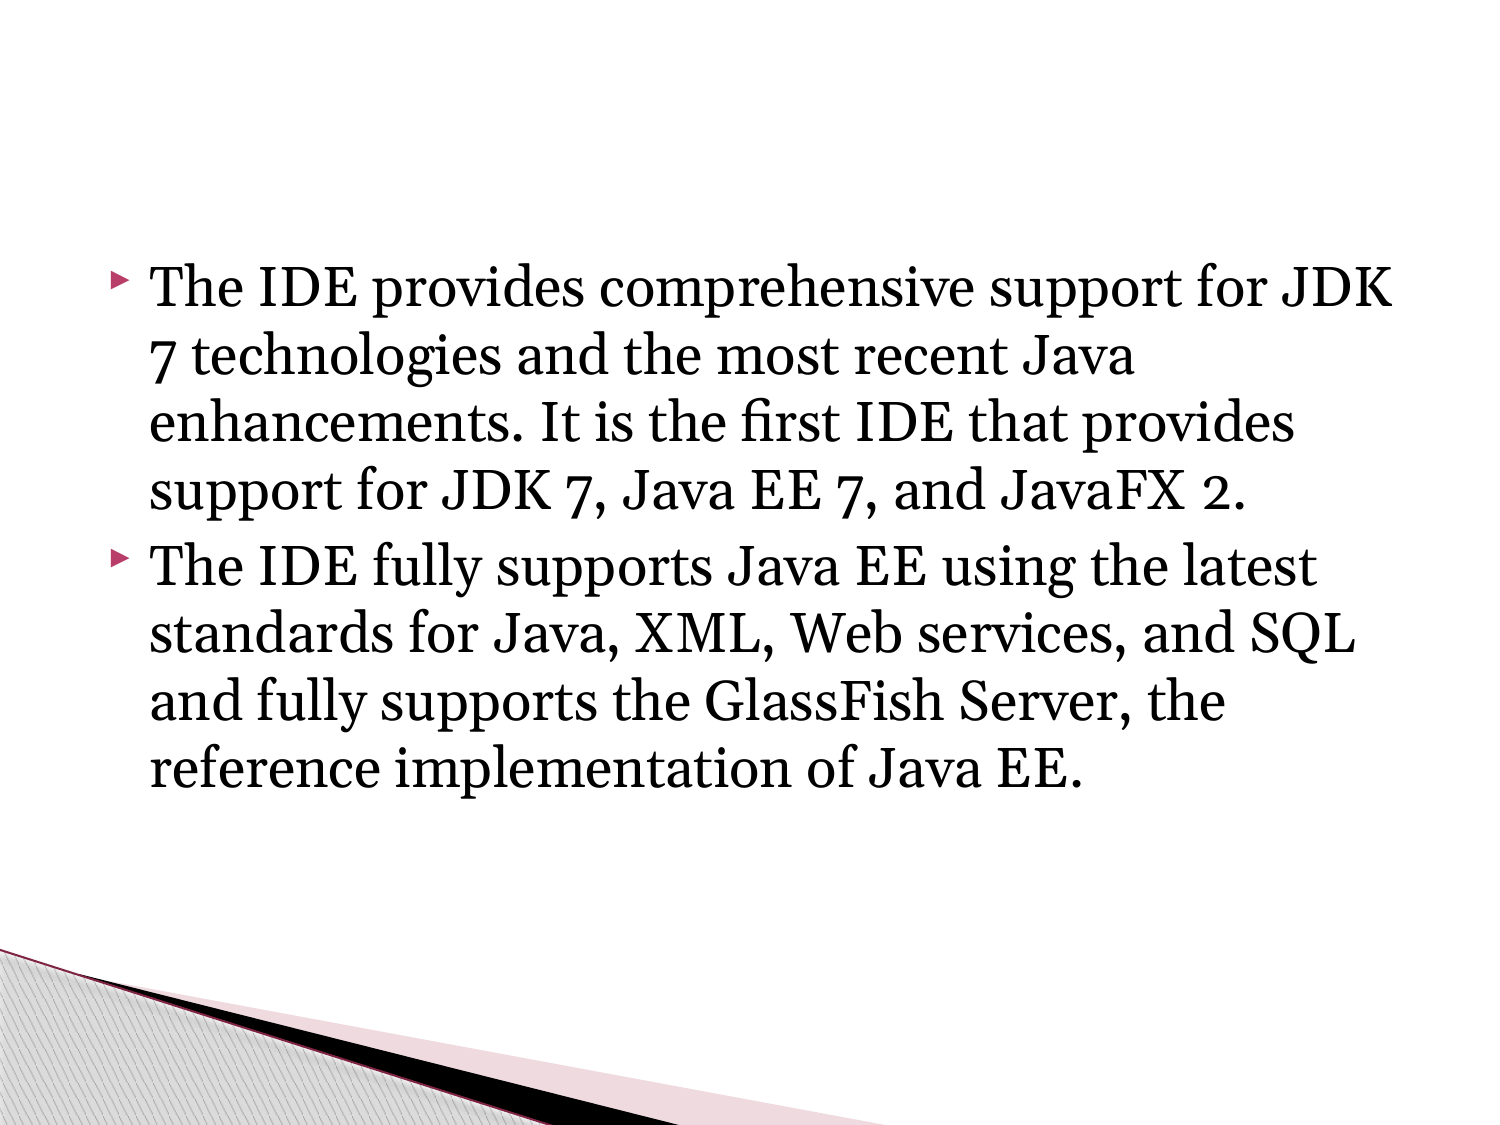

The IDE provides comprehensive support for JDK 7 technologies and the most recent Java enhancements. It is the first IDE that provides support for JDK 7, Java EE 7, and JavaFX 2.
The IDE fully supports Java EE using the latest standards for Java, XML, Web services, and SQL and fully supports the GlassFish Server, the reference implementation of Java EE.